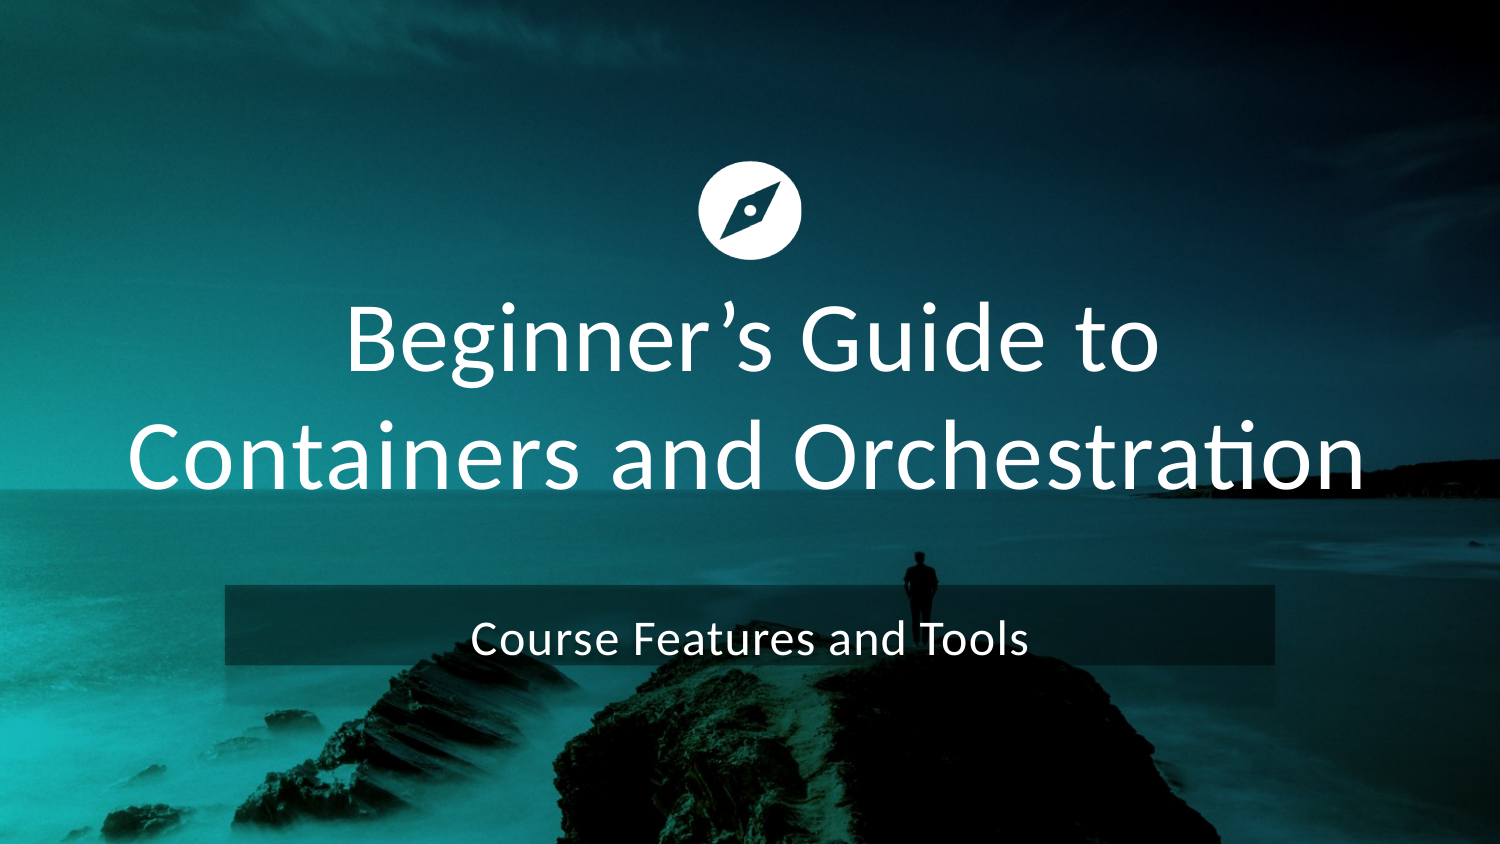

# Beginner’s Guide to  Containers and Orchestration

Course Features and Tools

Beginner’s Guide to Containers and  Orchestration